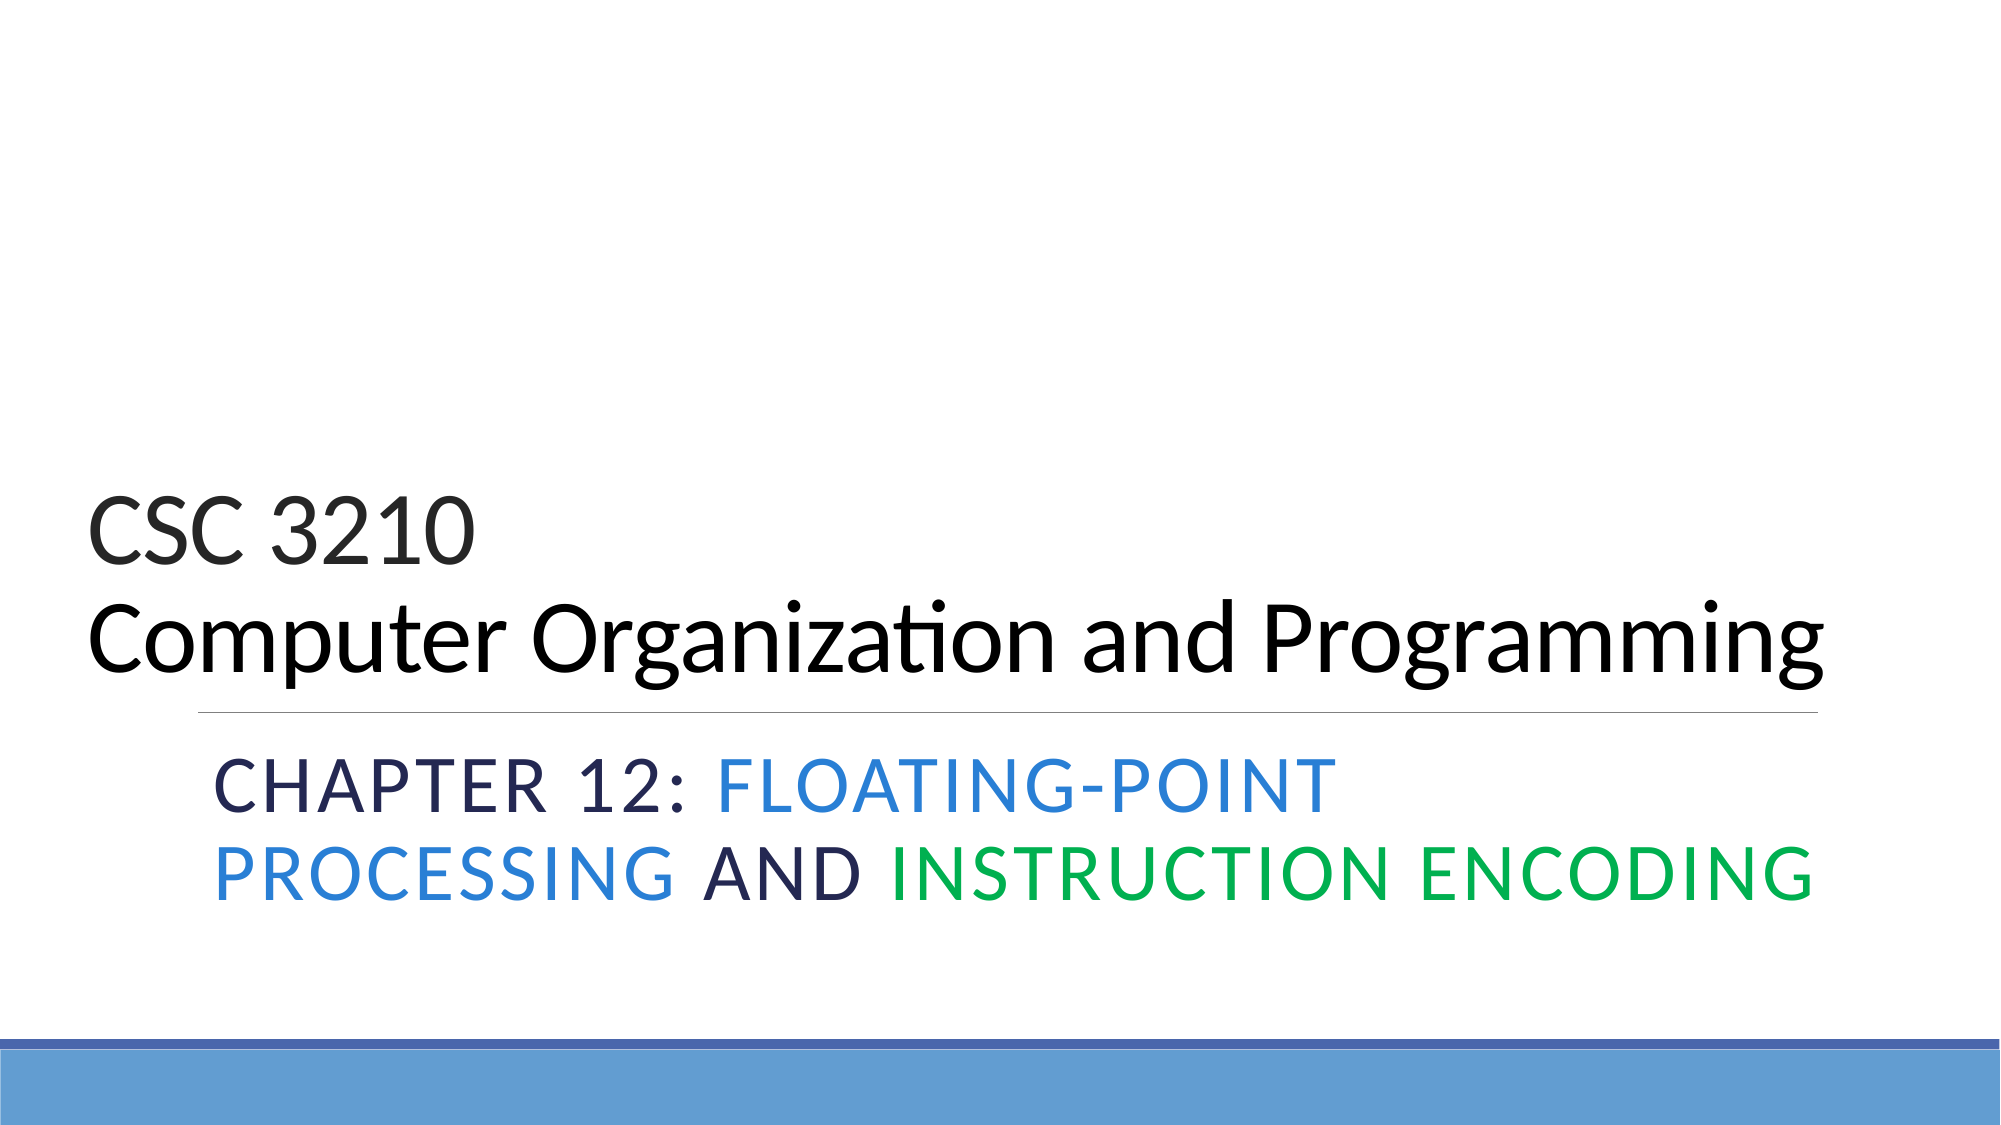

CSC 3210
Computer Organization and Programming
Chapter 12: Floating-Point Processing and Instruction Encoding